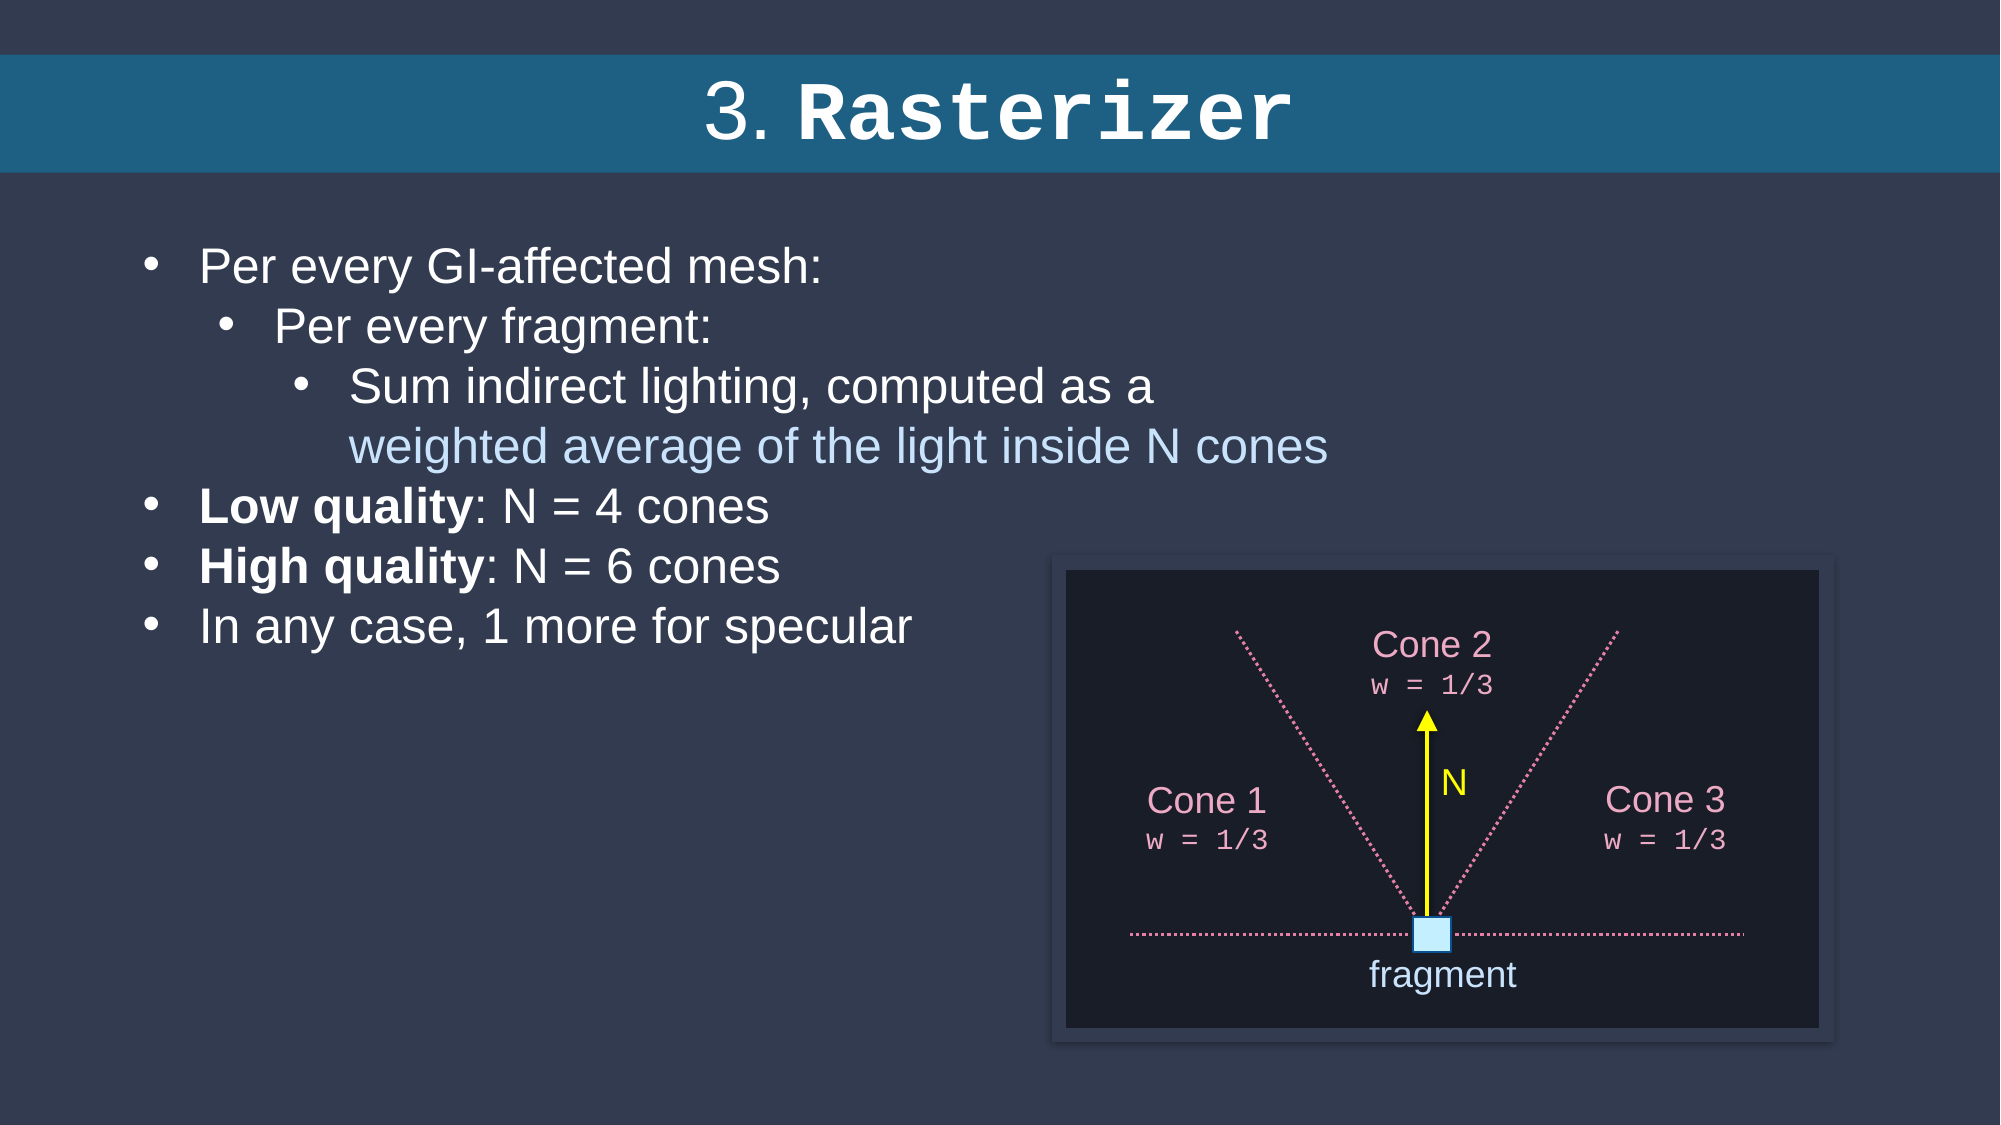

3. Rasterizer
Per every GI-affected mesh:
Per every fragment:
Sum indirect lighting, computed as a
weighted average of the light inside N cones
Low quality: N = 4 cones
High quality: N = 6 cones
In any case, 1 more for specular

Cone 2
w = 1/3
N
Cone 3
w = 1/3
Cone 1
w = 1/3

fragment